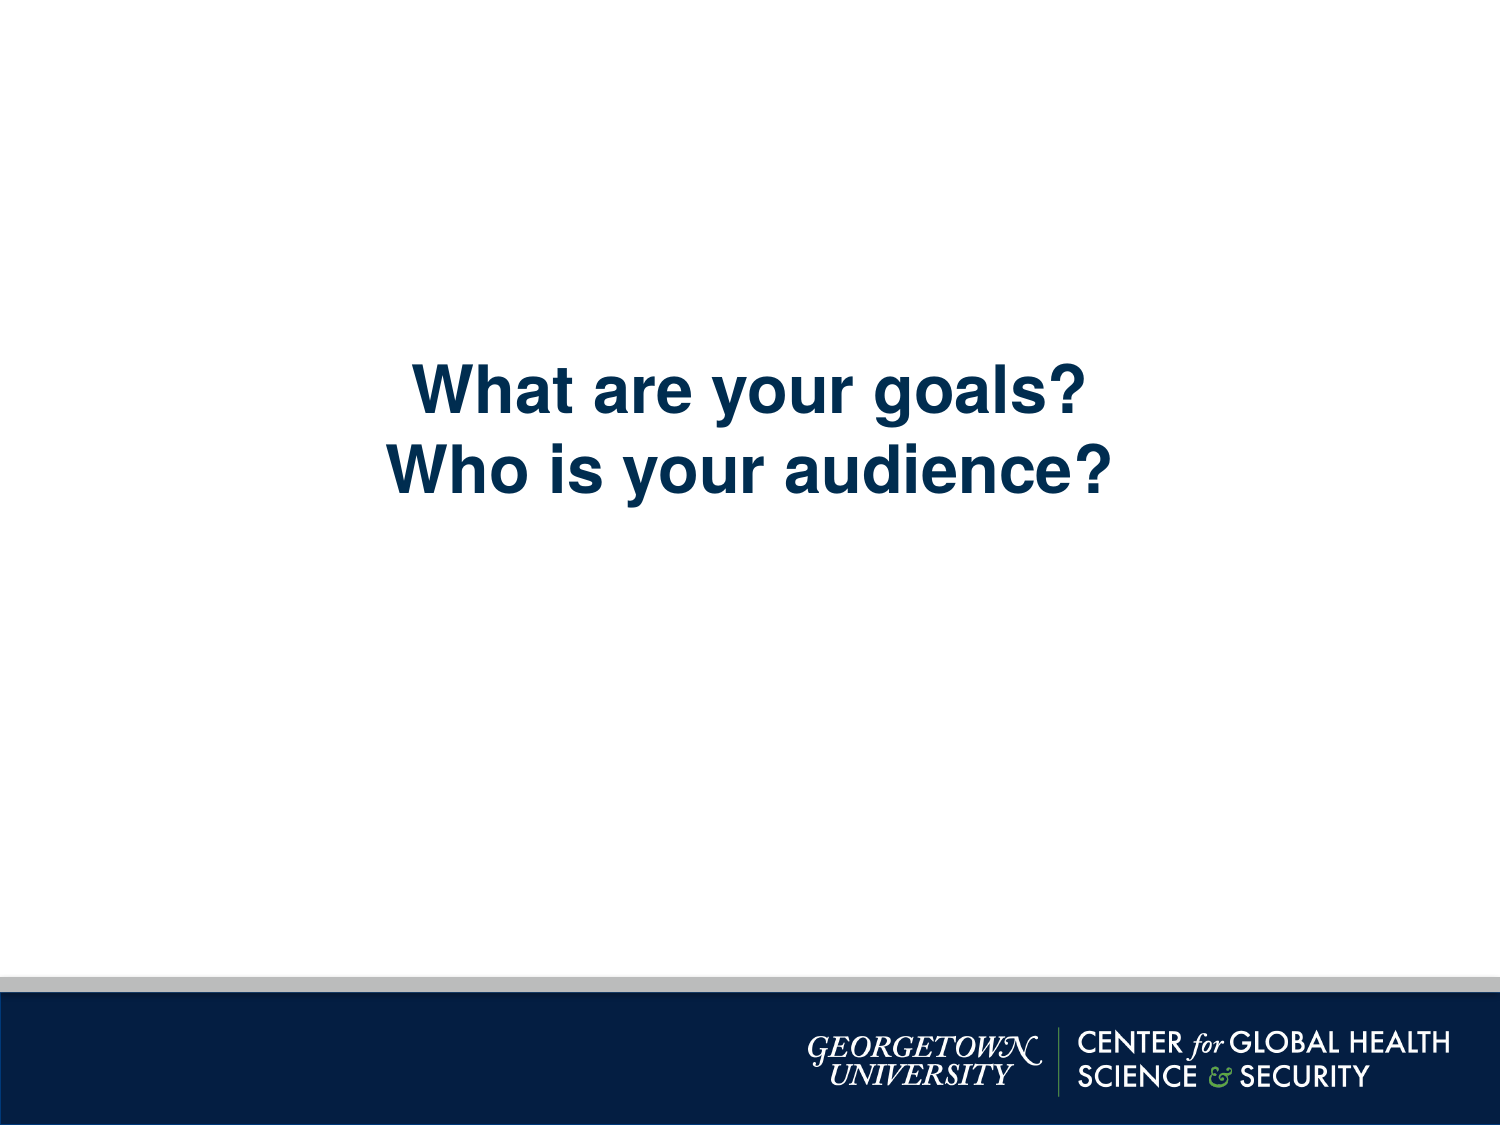

What are your goals?
Who is your audience?